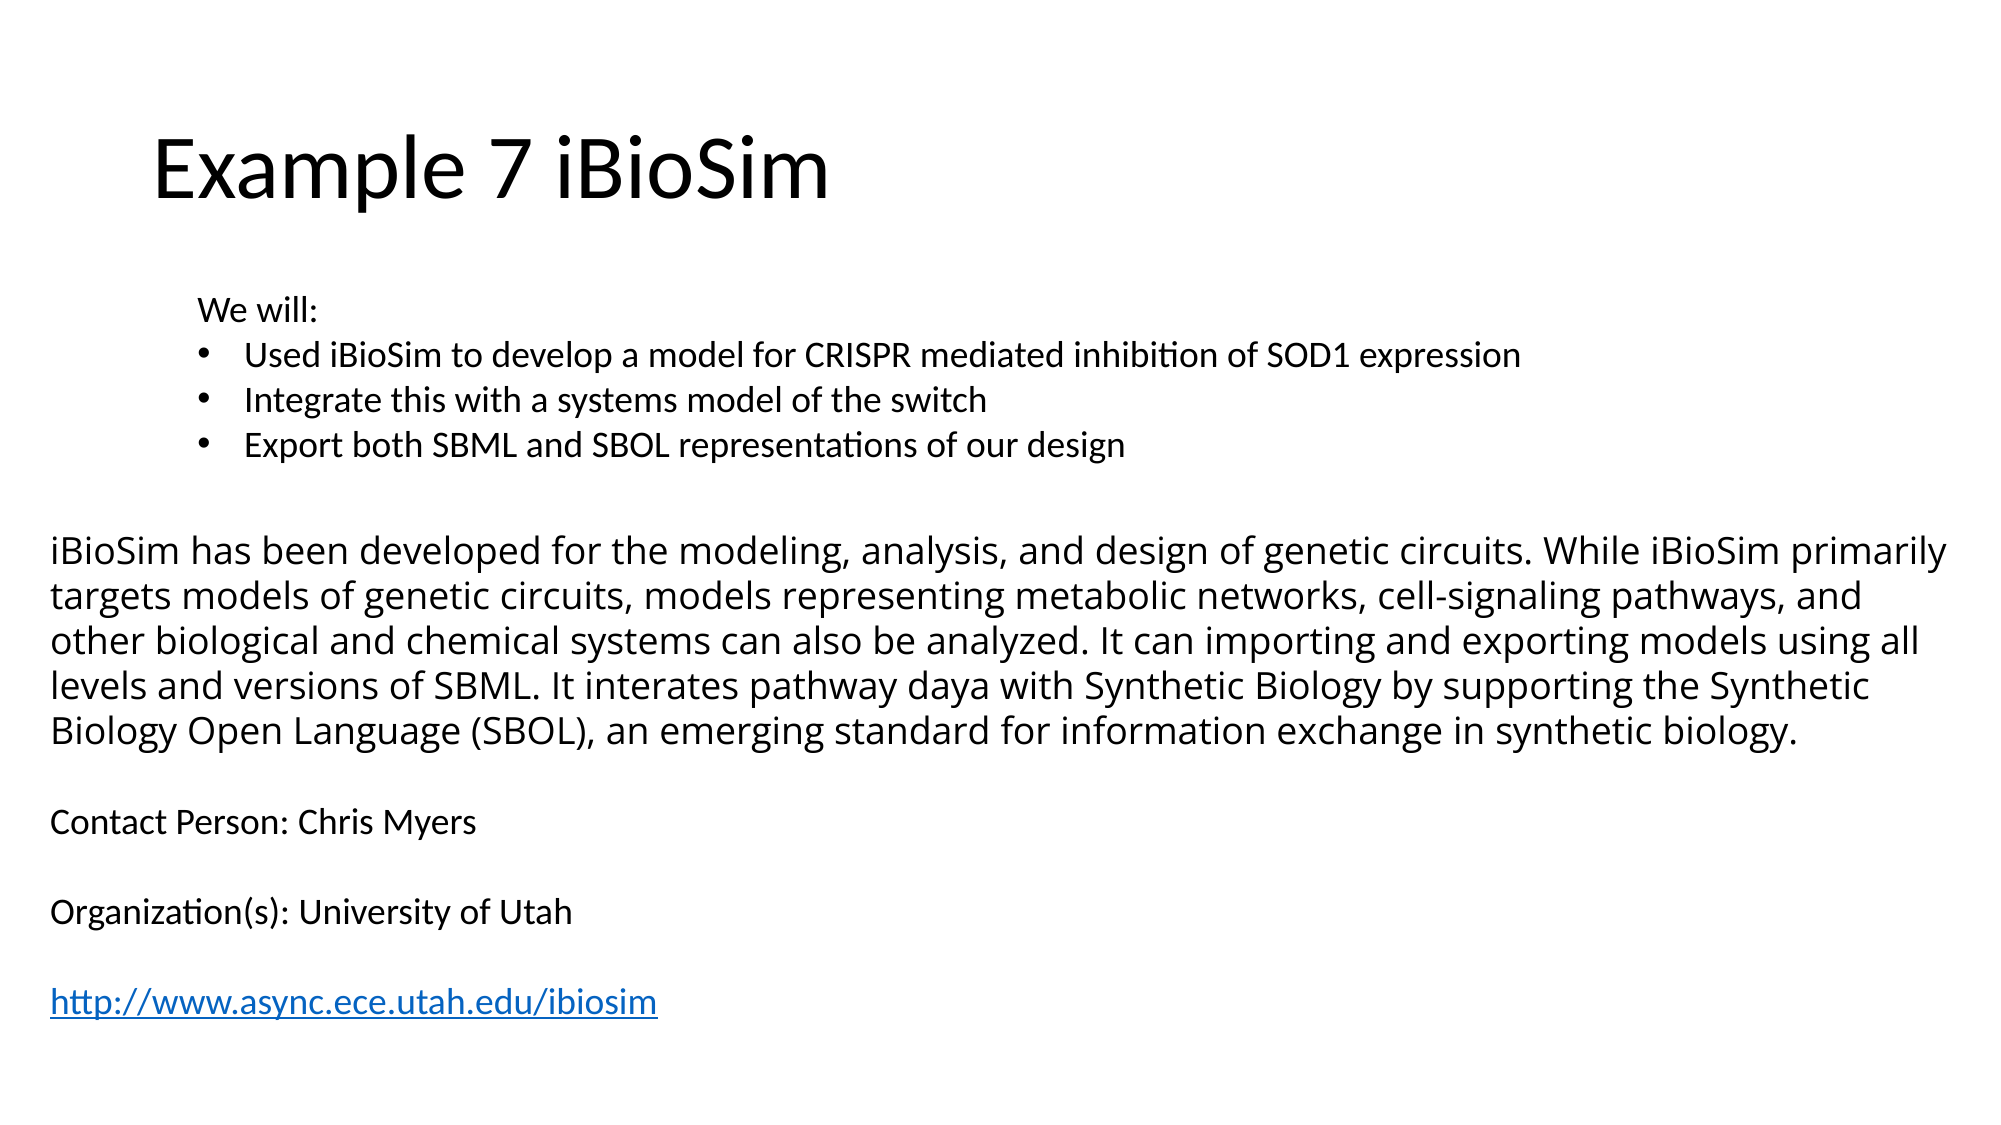

# Example 7 iBioSim
We will:
Used iBioSim to develop a model for CRISPR mediated inhibition of SOD1 expression
Integrate this with a systems model of the switch
Export both SBML and SBOL representations of our design
iBioSim has been developed for the modeling, analysis, and design of genetic circuits. While iBioSim primarily targets models of genetic circuits, models representing metabolic networks, cell-signaling pathways, and other biological and chemical systems can also be analyzed. It can importing and exporting models using all levels and versions of SBML. It interates pathway daya with Synthetic Biology by supporting the Synthetic Biology Open Language (SBOL), an emerging standard for information exchange in synthetic biology.

Contact Person: Chris Myers
Organization(s): University of Utah

http://www.async.ece.utah.edu/ibiosim